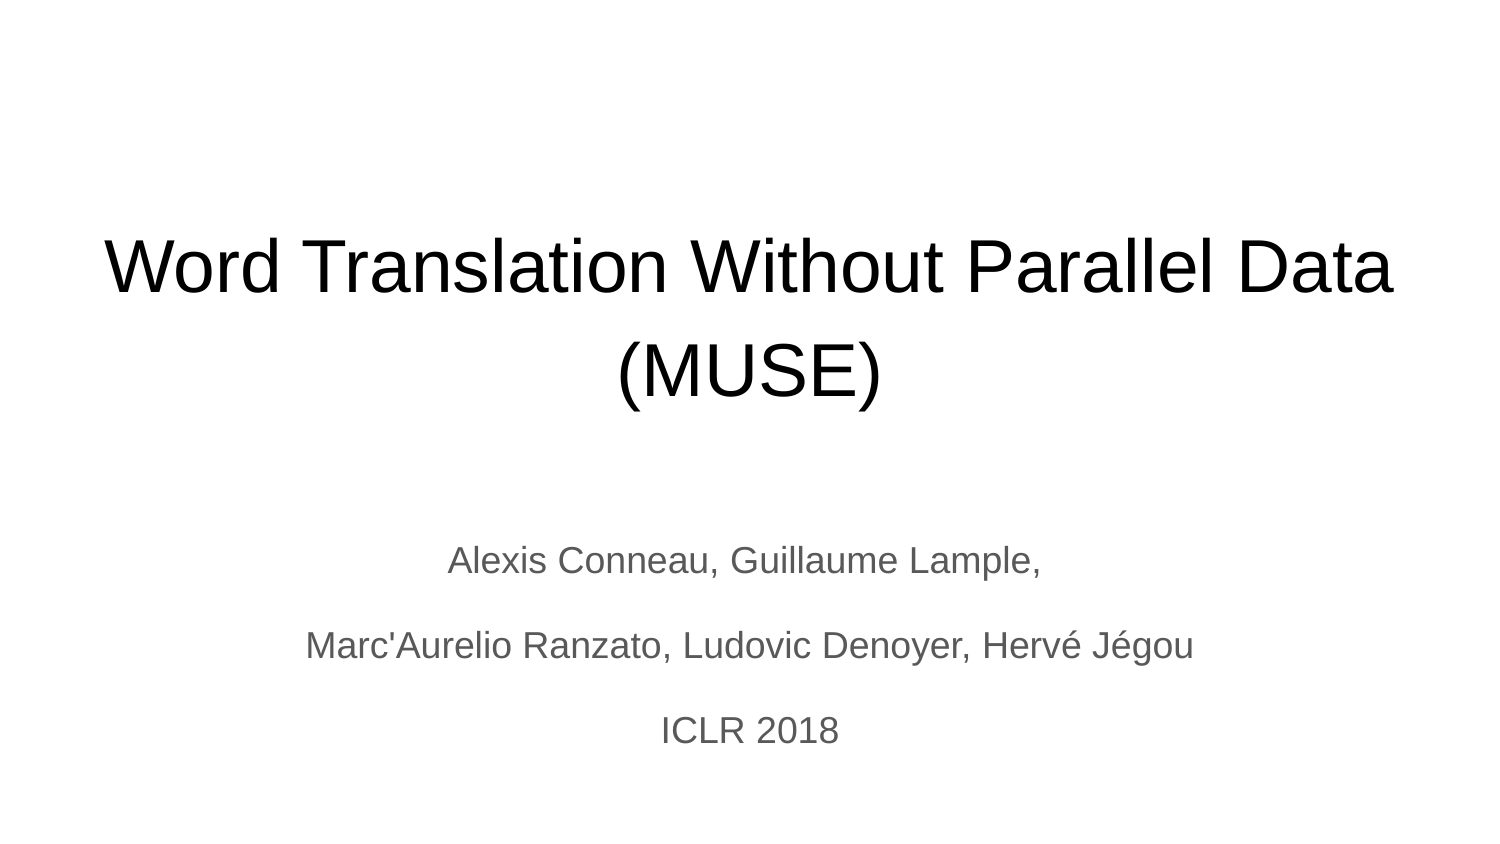

Word Translation Without Parallel Data (MUSE)

Alexis Conneau, Guillaume Lample,
Marc'Aurelio Ranzato, Ludovic Denoyer, Hervé Jégou
ICLR 2018